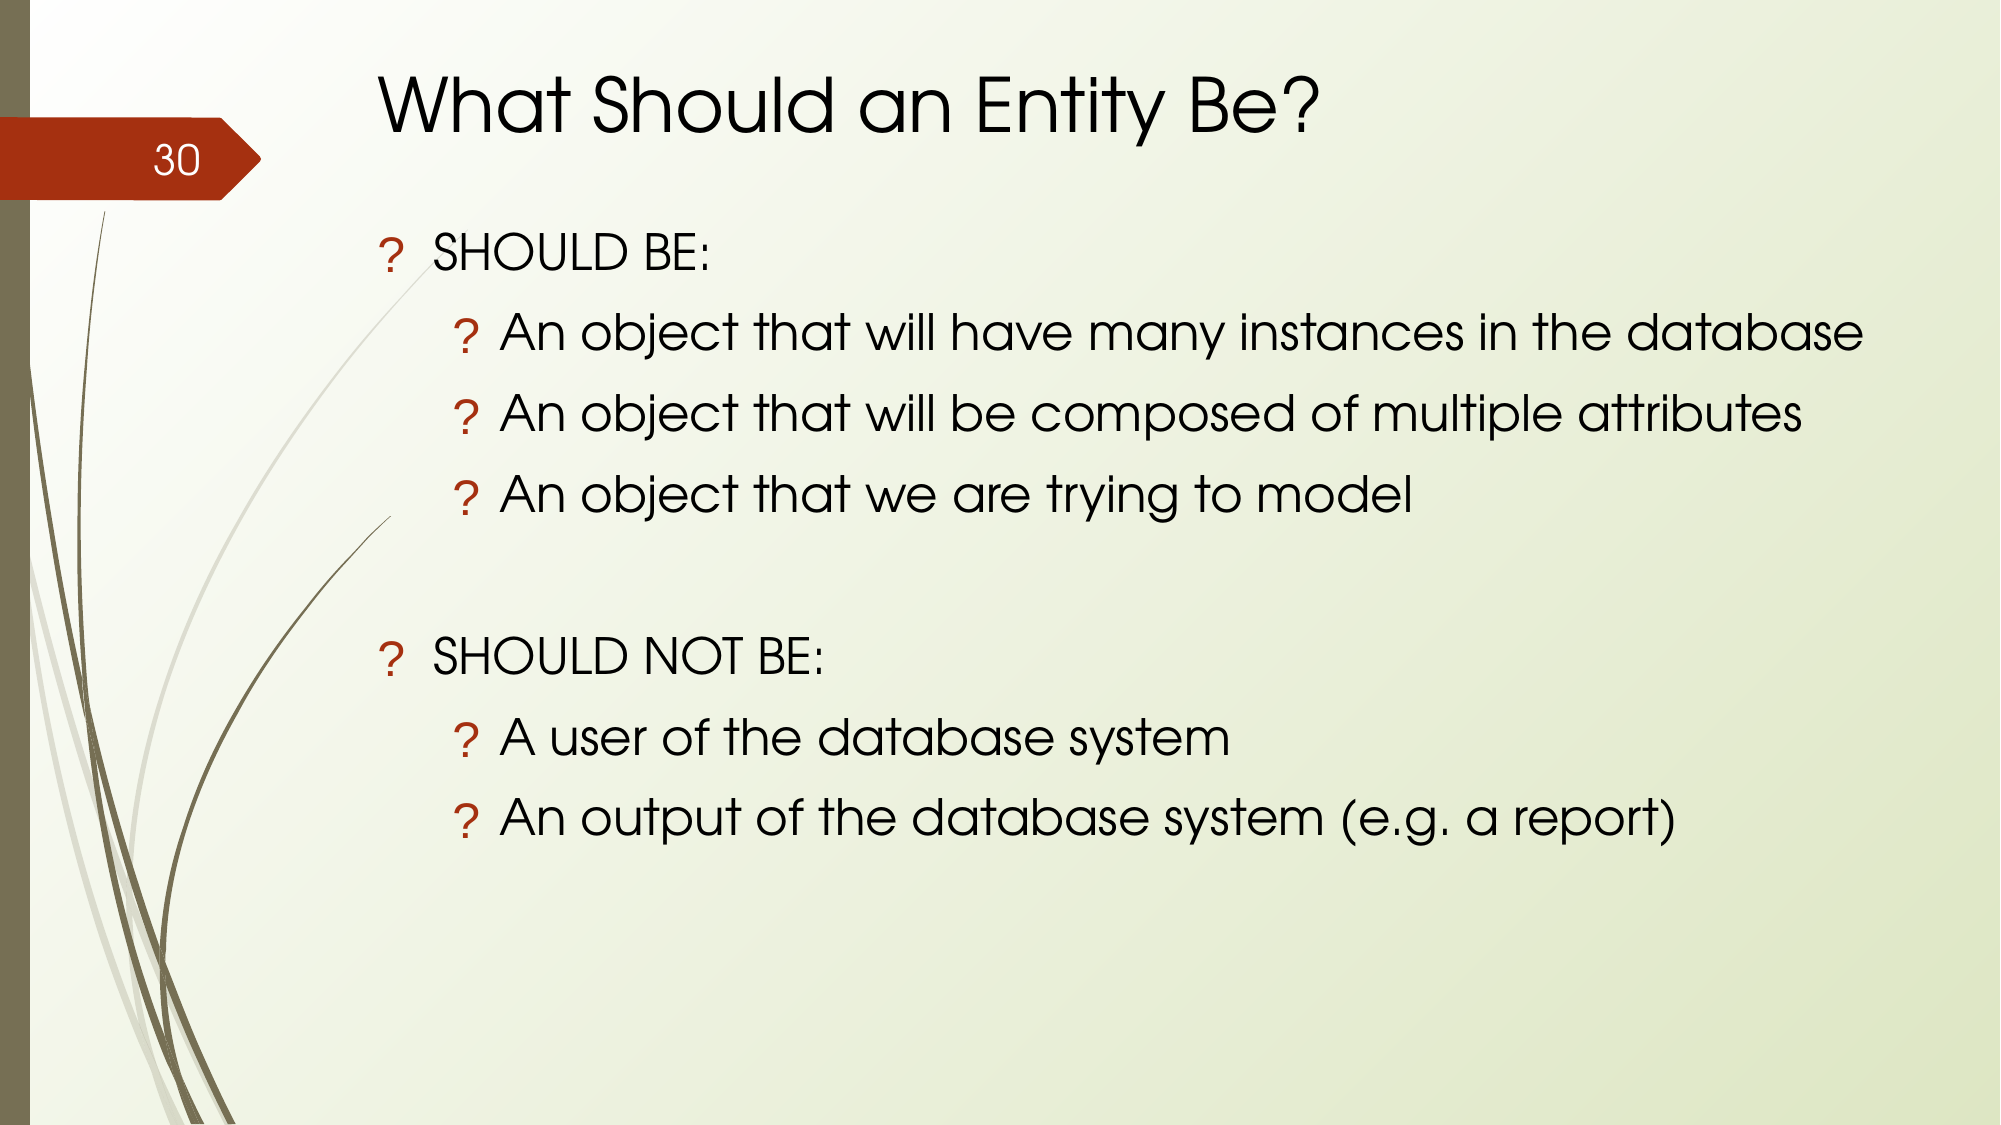

# What Should an Entity Be?
30
SHOULD BE:
An object that will have many instances in the database
An object that will be composed of multiple attributes
An object that we are trying to model

SHOULD NOT BE:
A user of the database system
An output of the database system (e.g. a report)